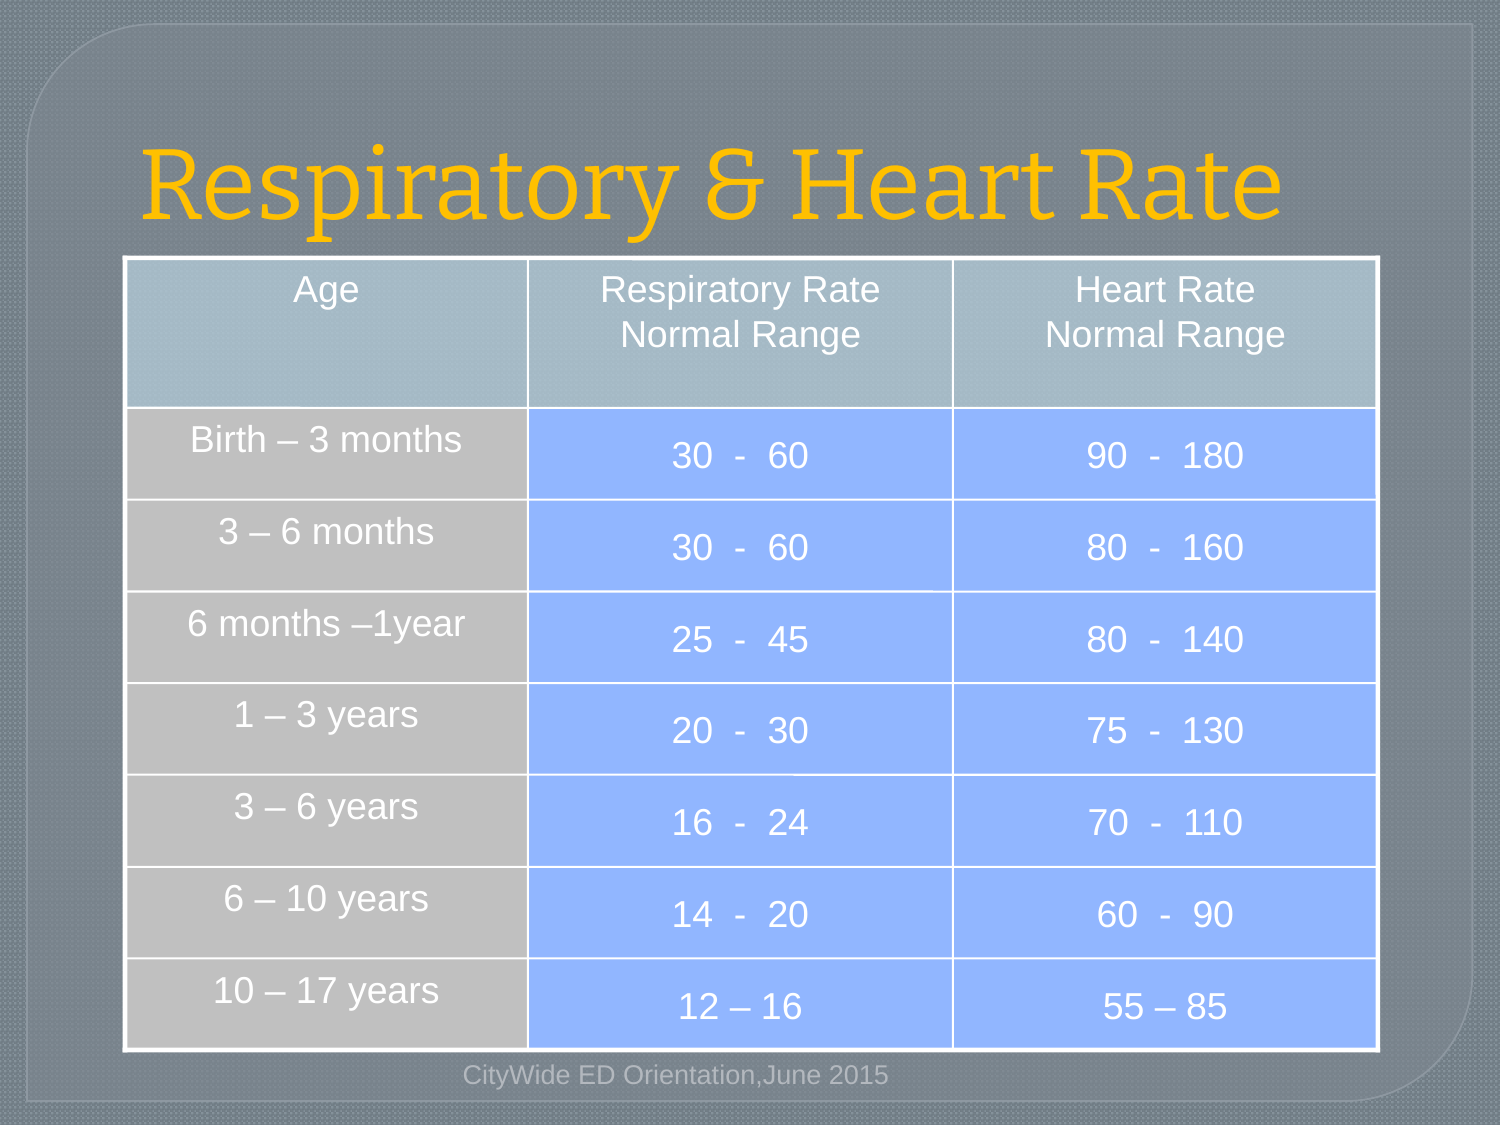

Respiratory & Heart Rate
Age

Respiratory Rate
Normal Range

Heart Rate
Normal Range

Birth – 3 months

30  -  60
90  -  180
3 – 6 months

30  -  60
80  -  160
6 months –1year

25  -  45
80  -  140
1 – 3 years

20  -  30
75  -  130
3 – 6 years

16  -  24
70  -  110
6 – 10 years

14  -  20
60  -  90
10 – 17 years

12 – 16
55 – 85

CityWide ED Orientation,June 2015